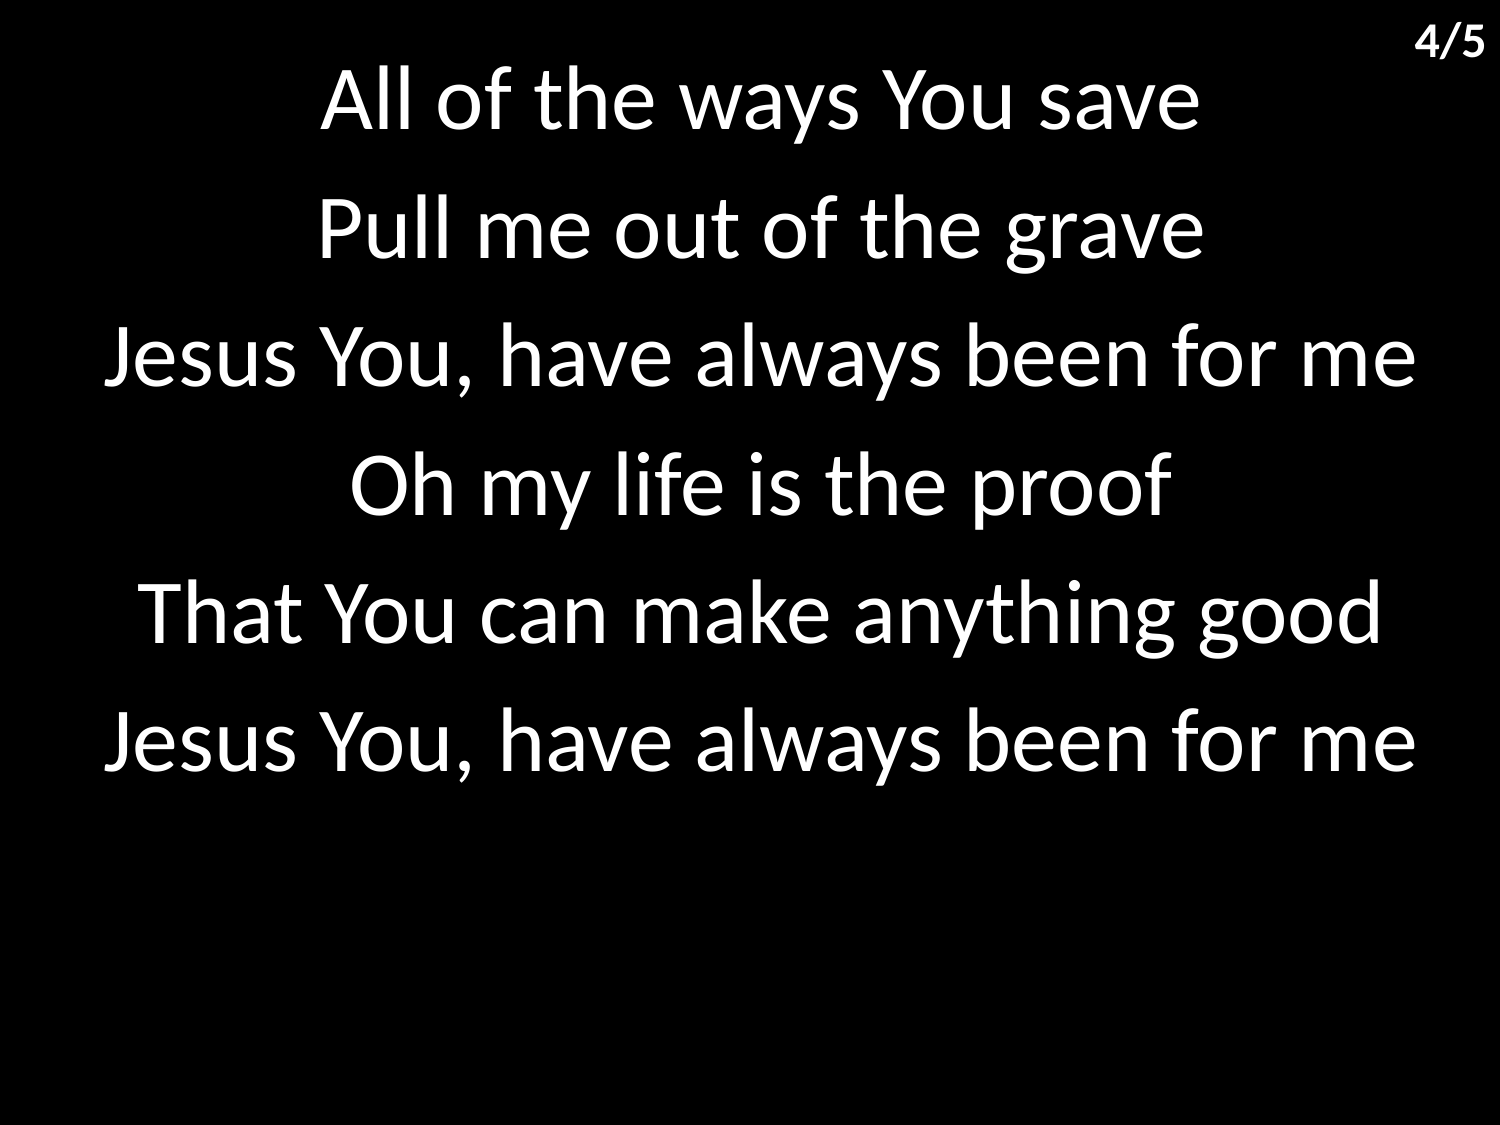

4/5
All of the ways You save
Pull me out of the grave
Jesus You, have always been for me
Oh my life is the proof
That You can make anything good
Jesus You, have always been for me